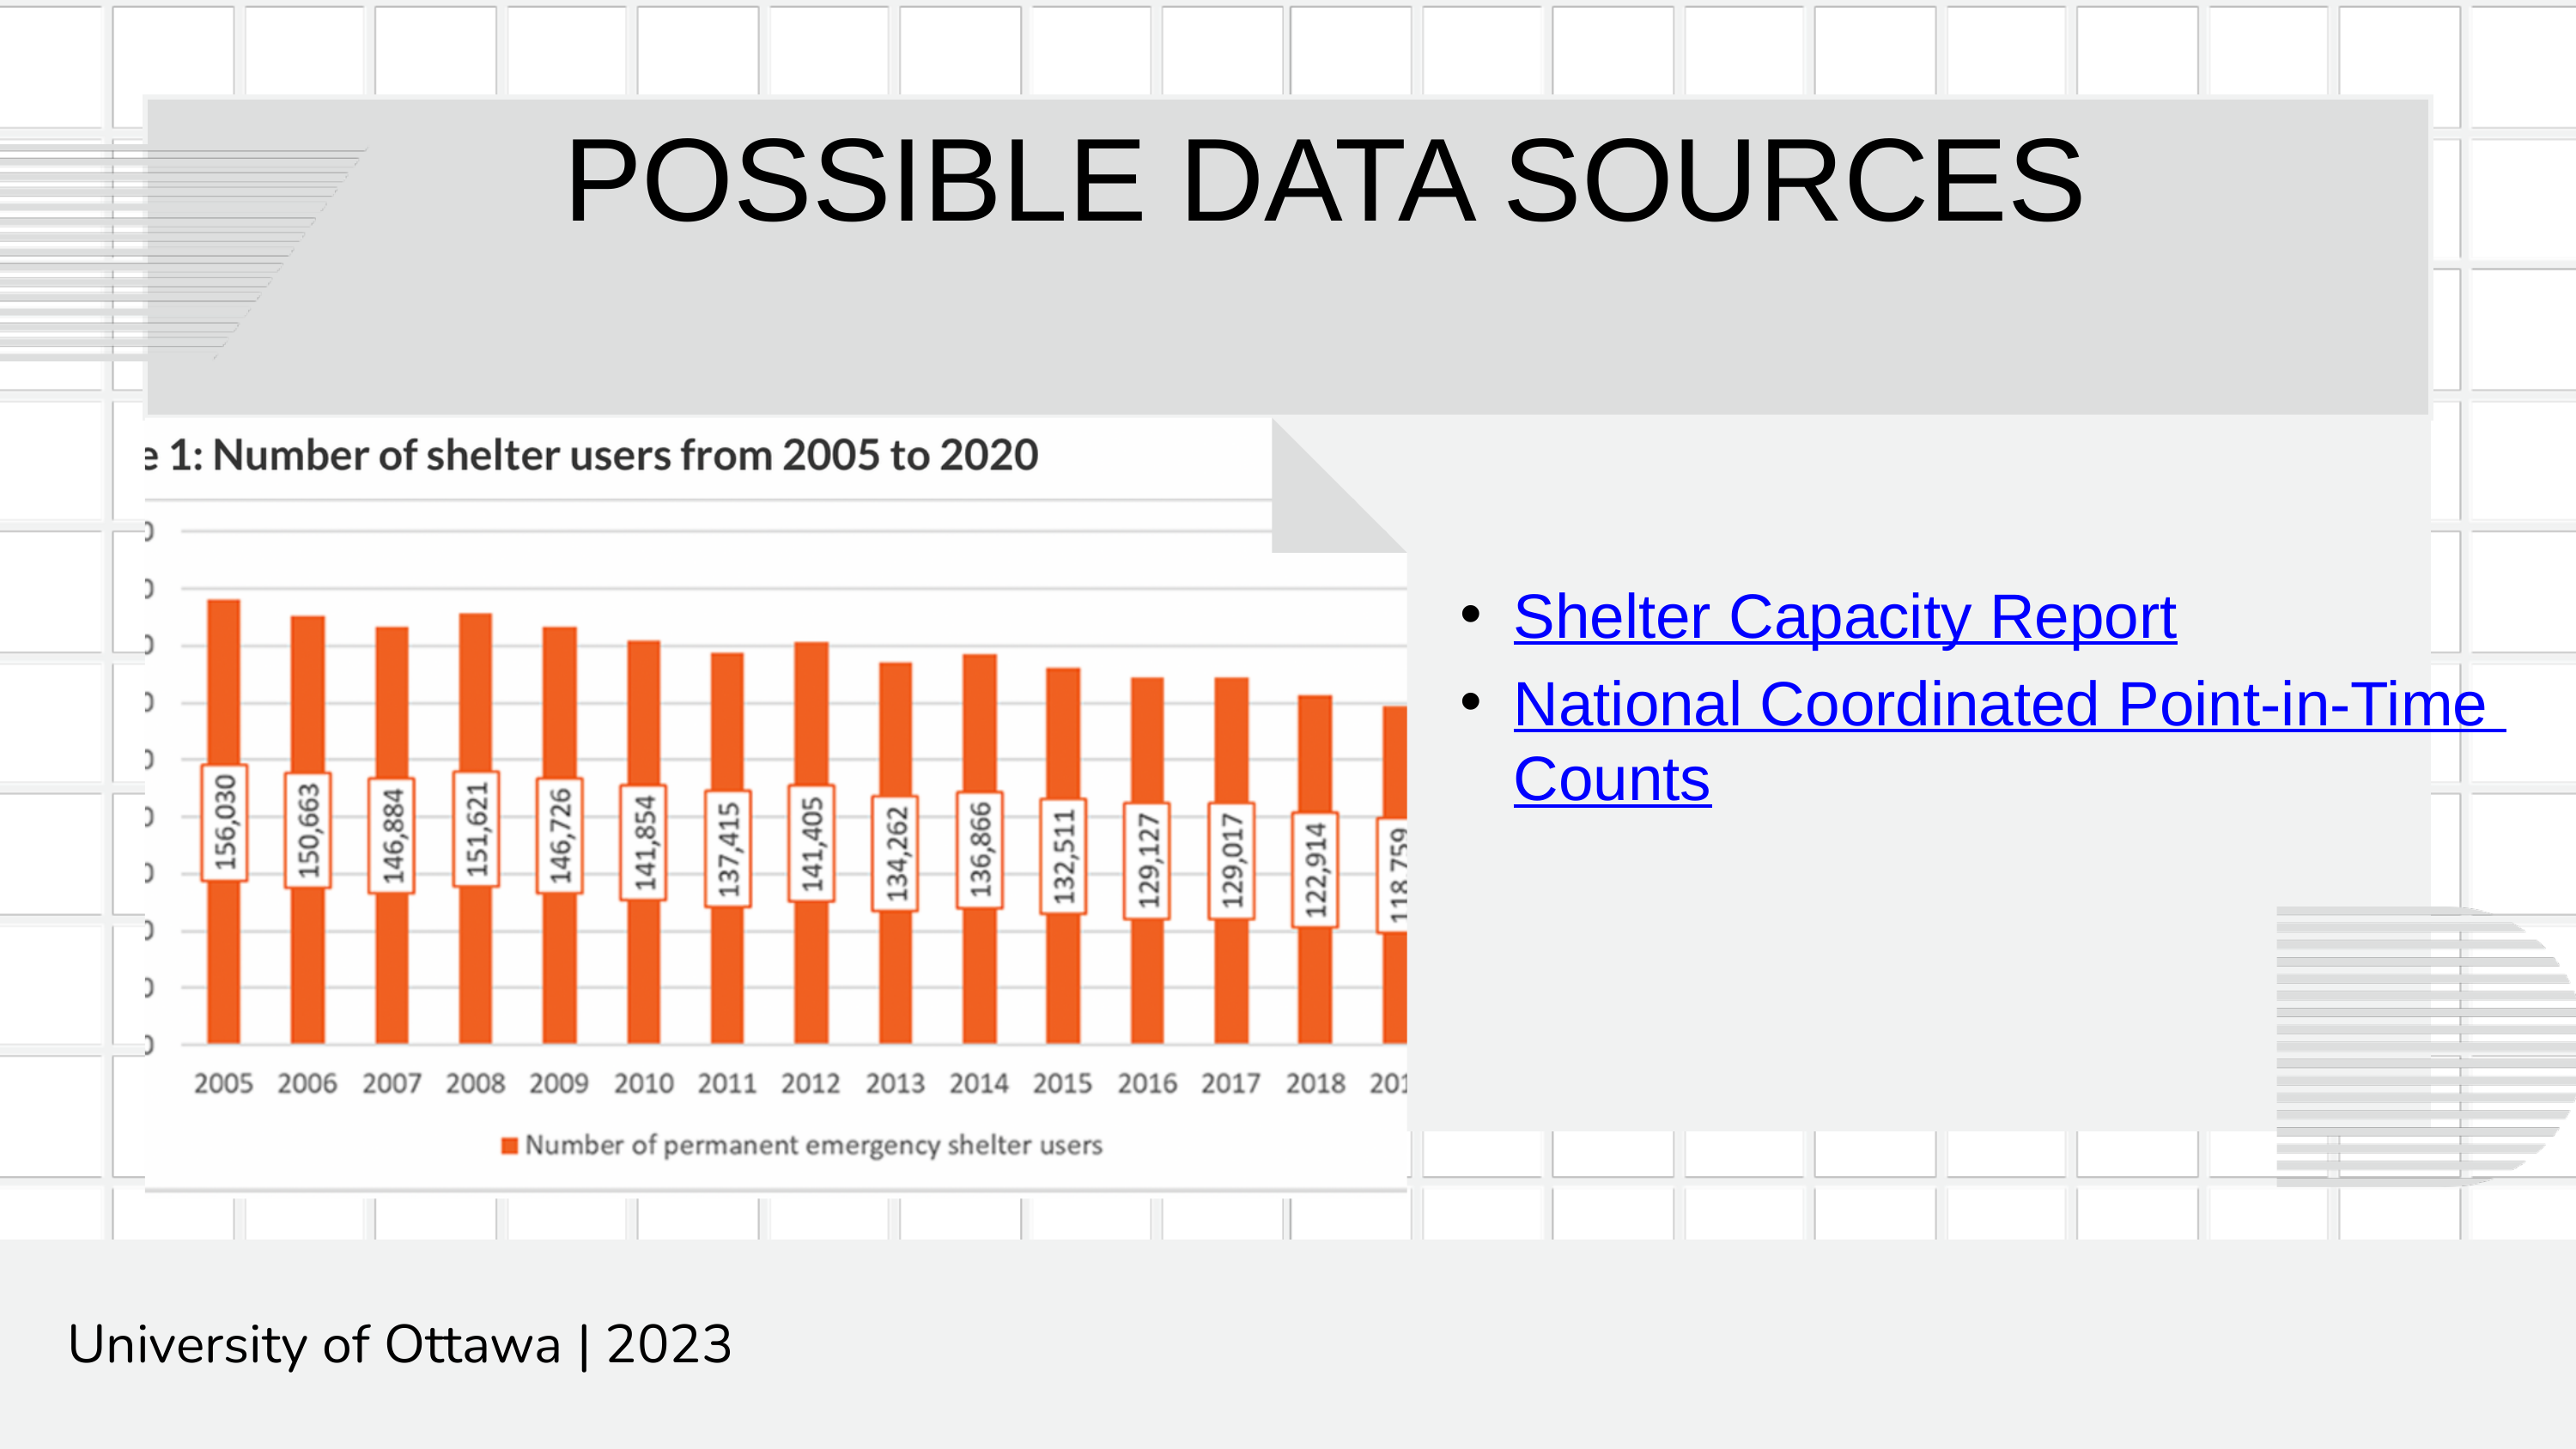

POSSIBLE DATA SOURCES

Shelter Capacity Report
National Coordinated Point-in-Time Counts

University of Ottawa | 2023